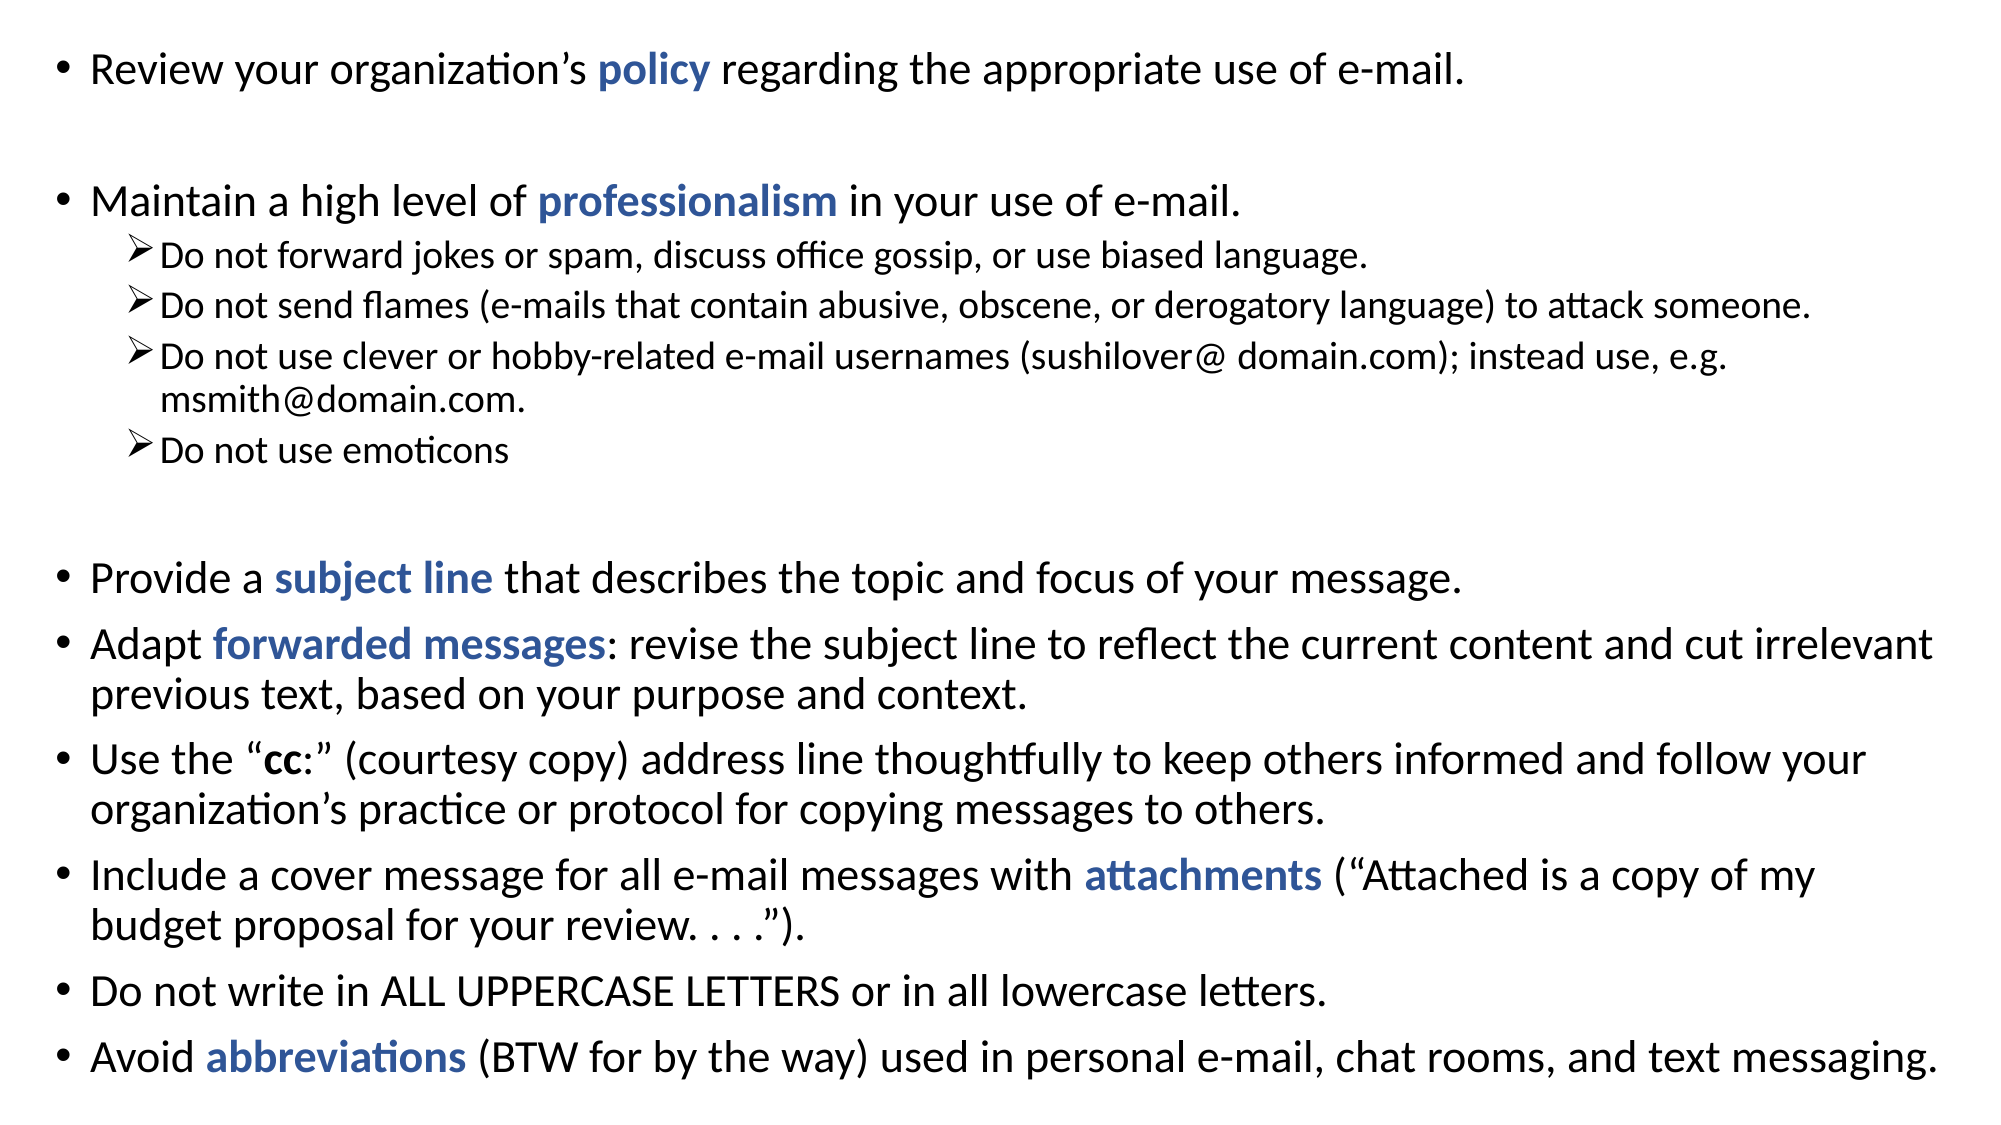

Review your organization’s policy regarding the appropriate use of e-mail.

Maintain a high level of professionalism in your use of e-mail.
Do not forward jokes or spam, discuss office gossip, or use biased language.
Do not send flames (e-mails that contain abusive, obscene, or derogatory language) to attack someone.
Do not use clever or hobby-related e-mail usernames (sushilover@ domain.com); instead use, e.g.  msmith@domain.com.
Do not use emoticons

Provide a subject line that describes the topic and focus of your message.
Adapt forwarded messages: revise the subject line to reflect the current content and cut irrelevant previous text, based on your purpose and context.
Use the “cc:” (courtesy copy) address line thoughtfully to keep others informed and follow your organization’s practice or protocol for copying messages to others.
Include a cover message for all e-mail messages with attachments (“Attached is a copy of my budget proposal for your review. . . .”).
Do not write in ALL UPPERCASE LETTERS or in all lowercase letters.
Avoid abbreviations (BTW for by the way) used in personal e-mail, chat rooms, and text messaging.